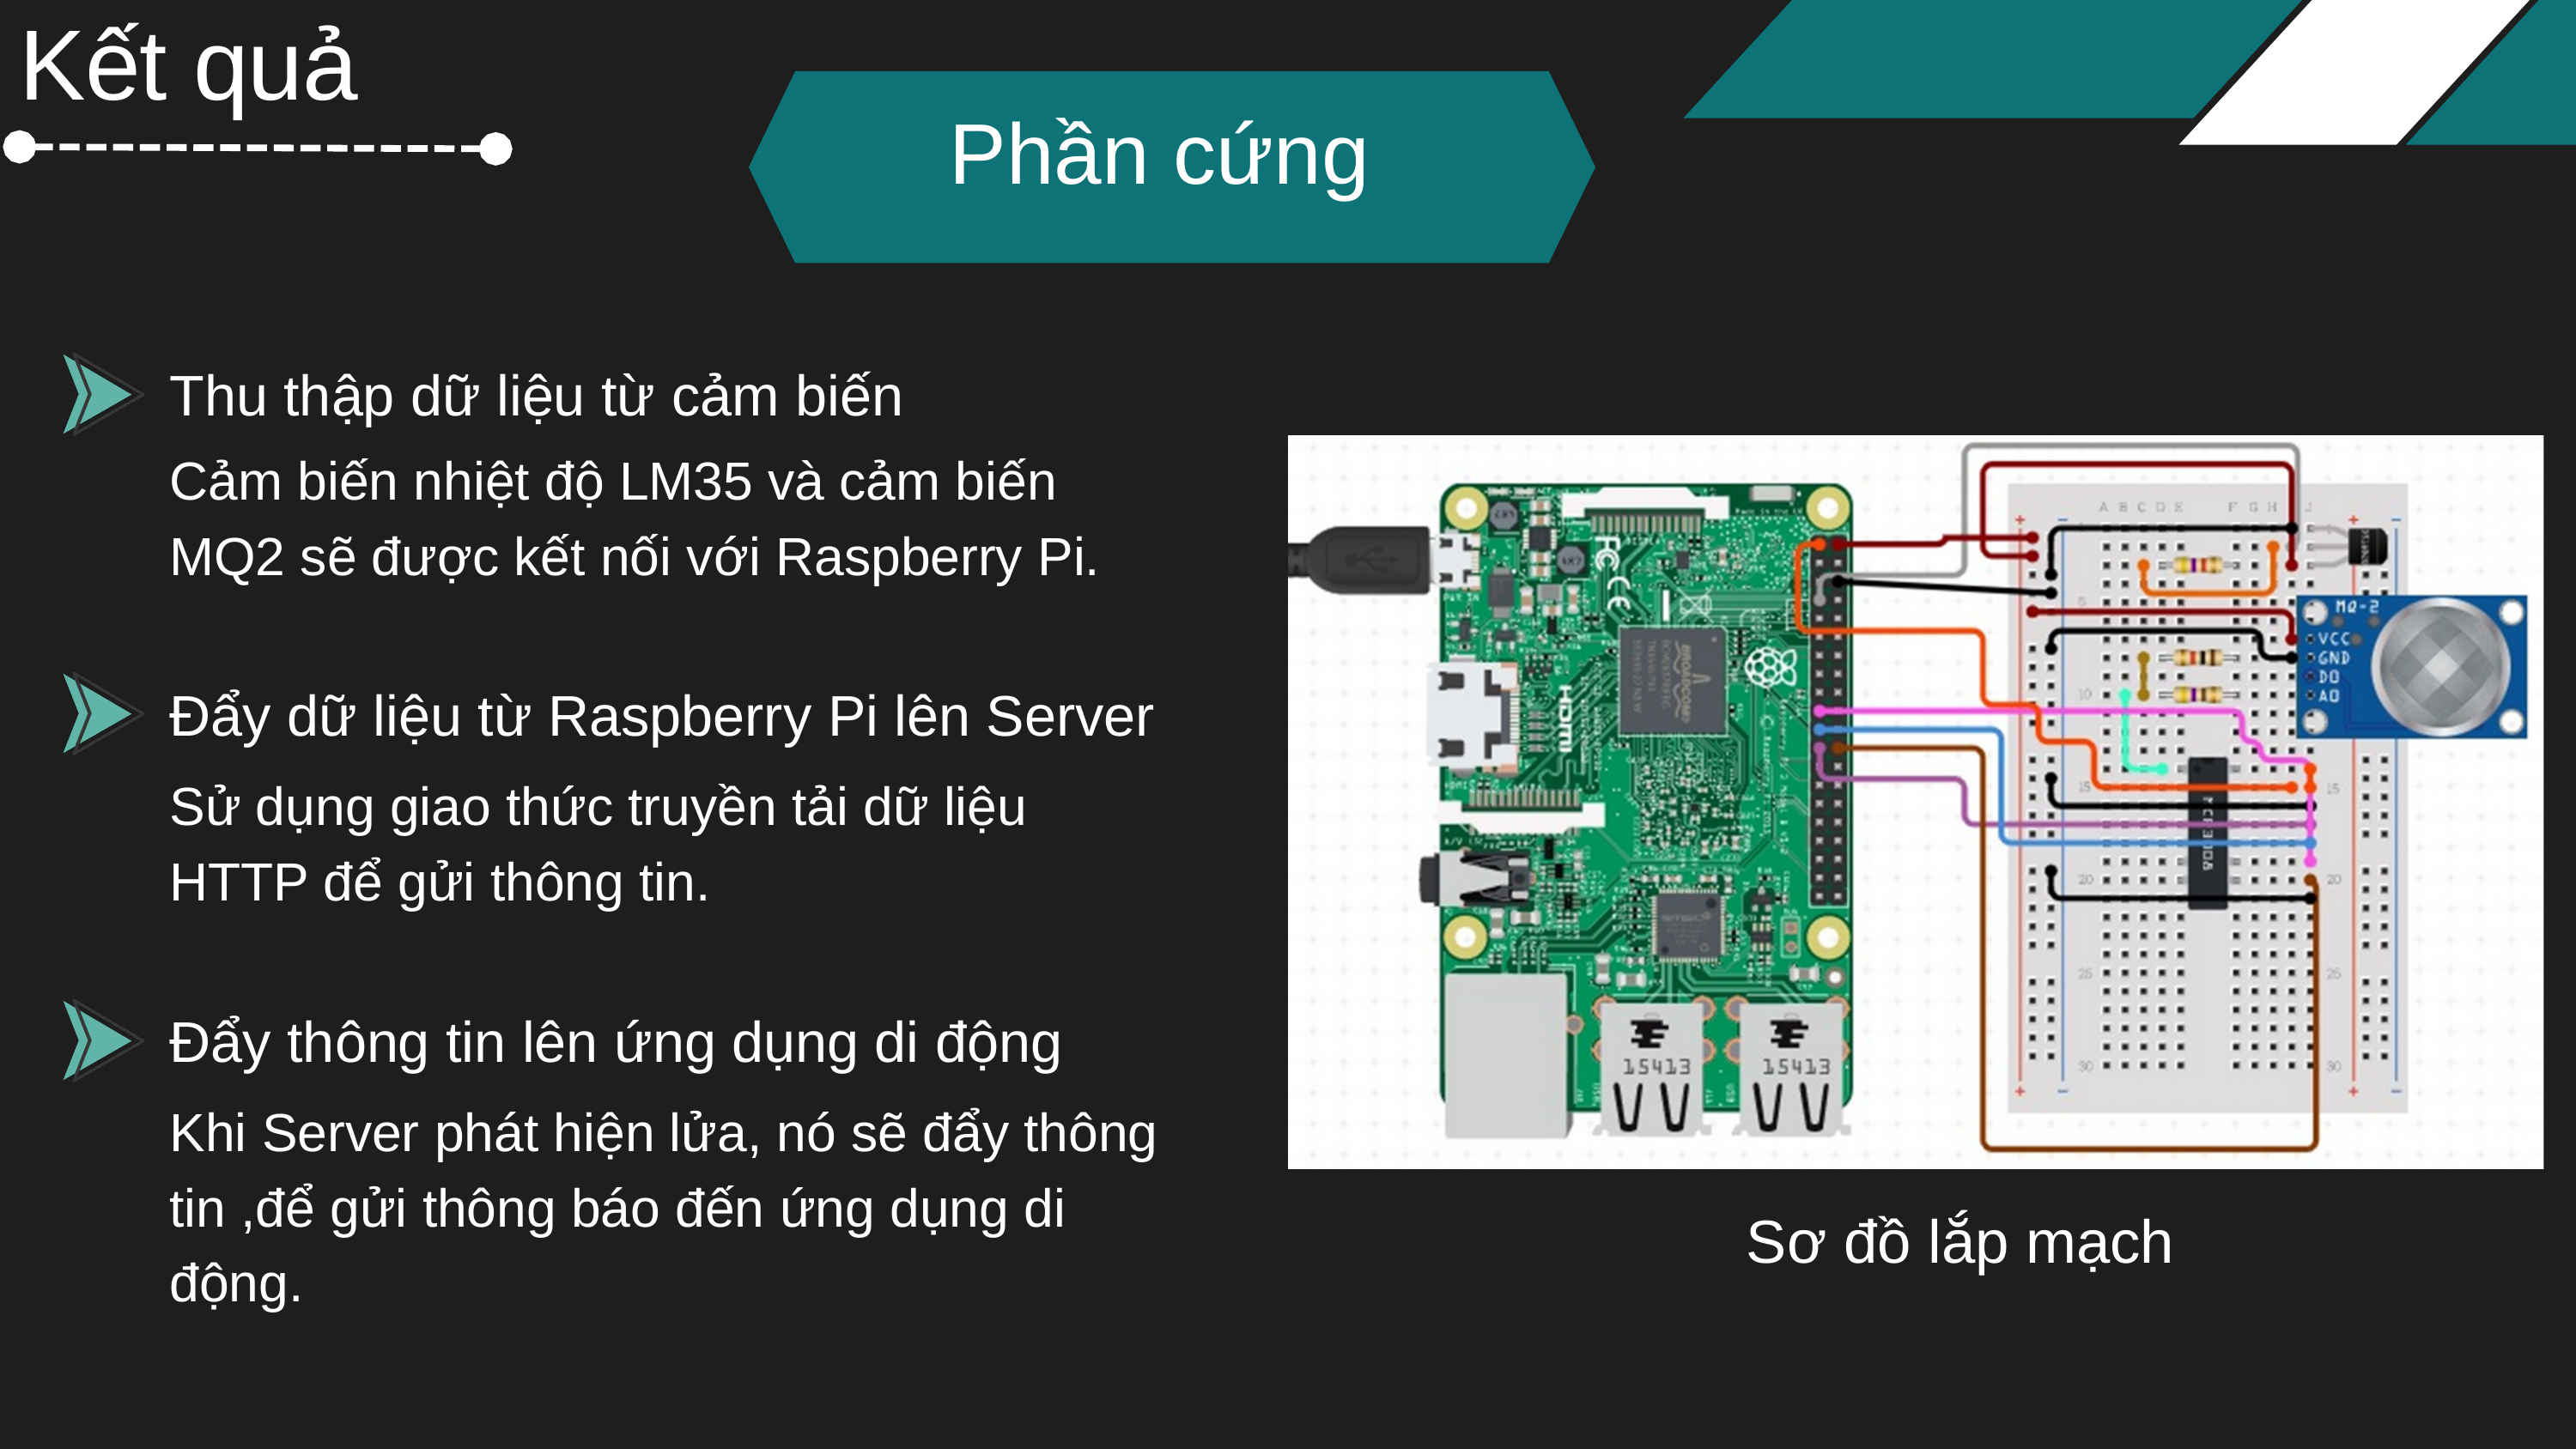

Kết quả

Phần cứng

Thu thập dữ liệu từ cảm biến
Cảm biến nhiệt độ LM35 và cảm biến MQ2 sẽ được kết nối với Raspberry Pi.

Đẩy dữ liệu từ Raspberry Pi lên Server
Sử dụng giao thức truyền tải dữ liệu HTTP để gửi thông tin.

Đẩy thông tin lên ứng dụng di động
Khi Server phát hiện lửa, nó sẽ đẩy thông tin ,để gửi thông báo đến ứng dụng di động.
Sơ đồ lắp mạch